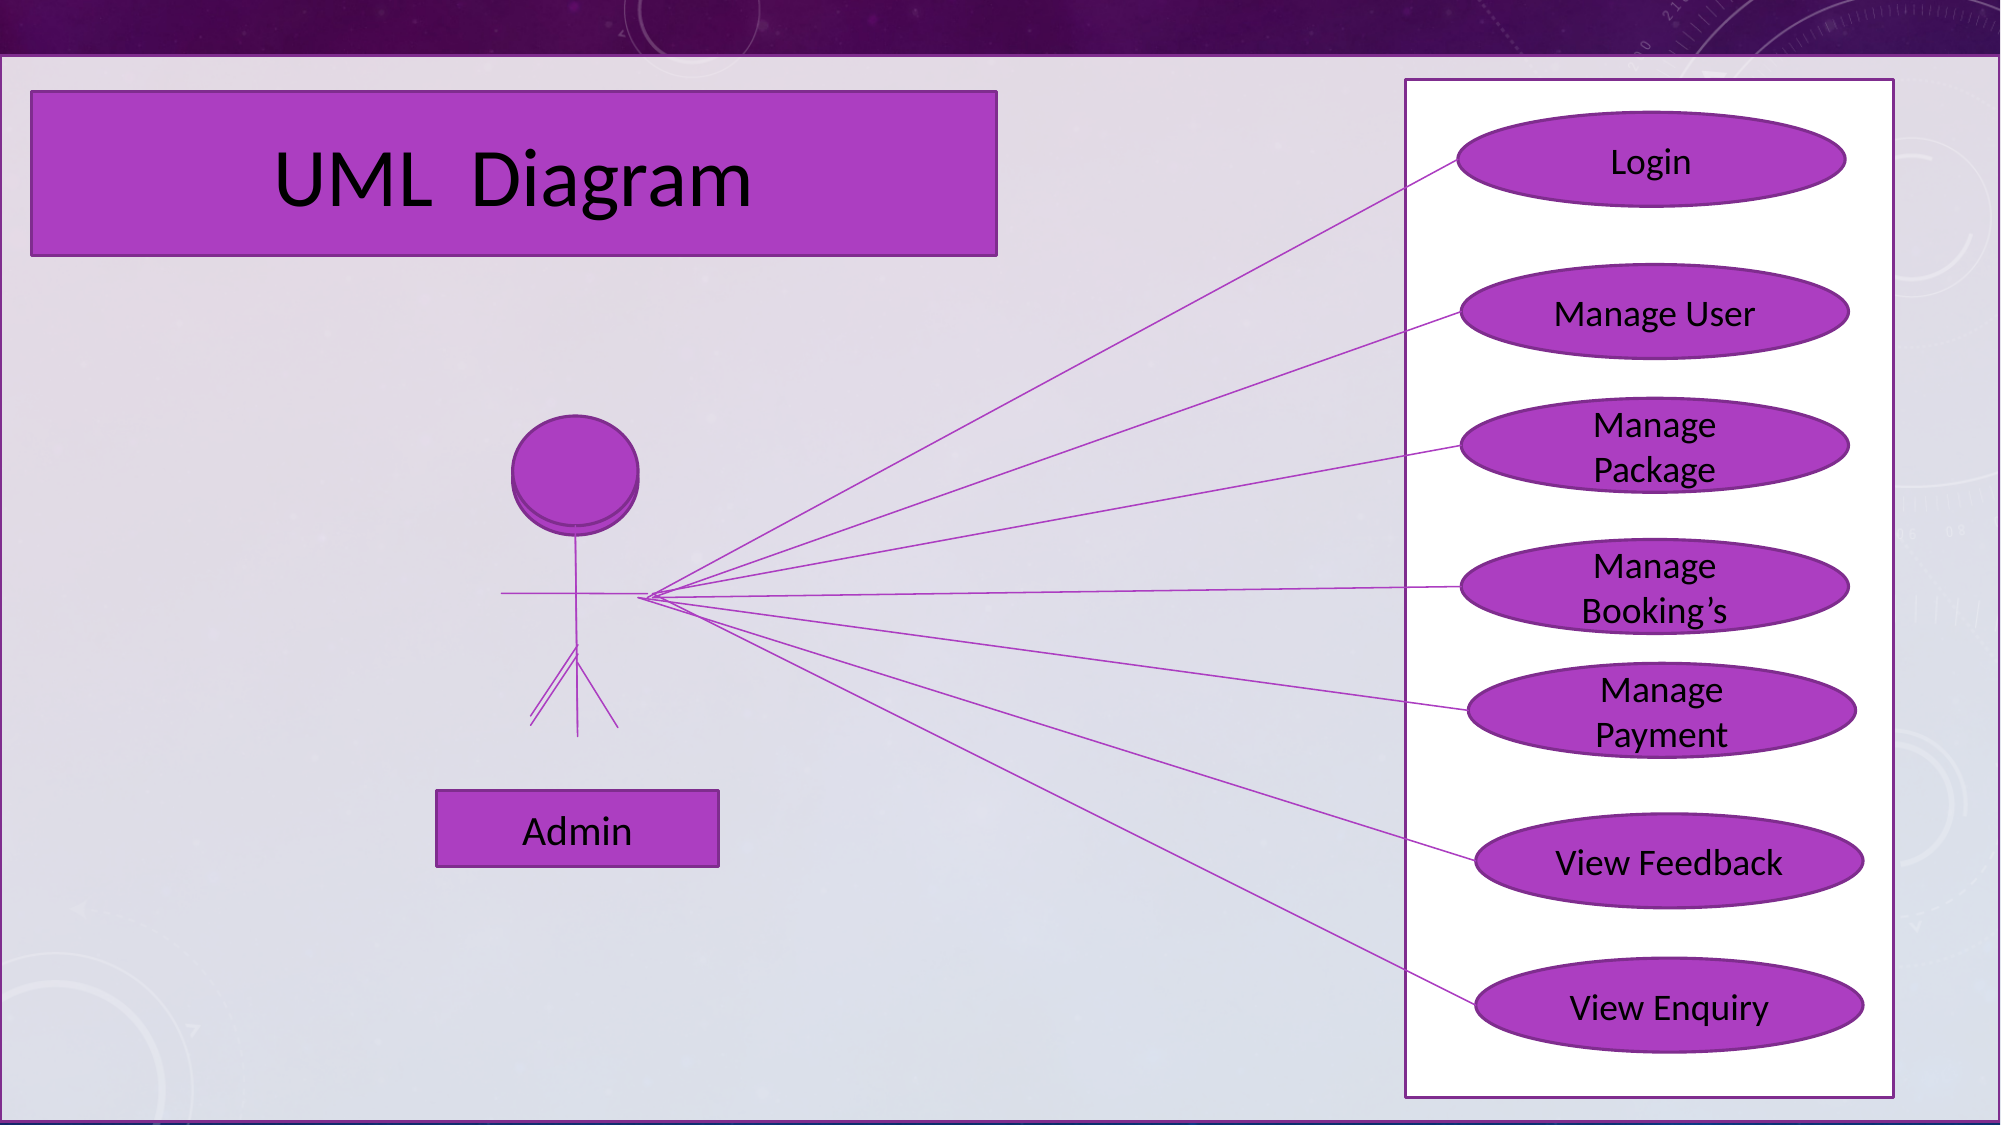

UML  Diagram
Login
Manage User
Manage Package

Manage Booking’s
Manage Payment
Admin
View Feedback
View Enquiry